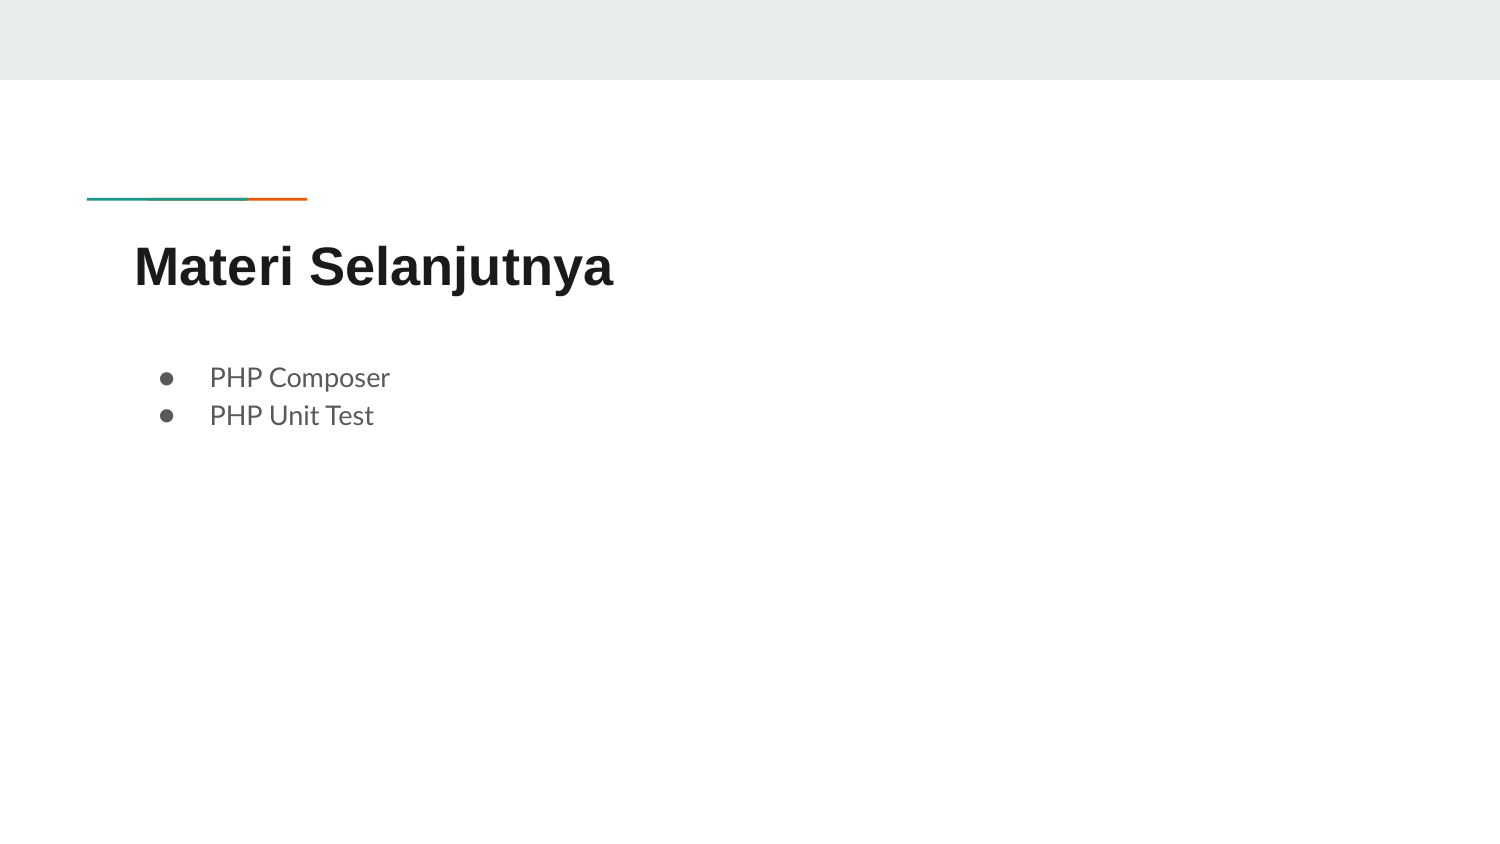

# Materi Selanjutnya
PHP Composer
PHP Unit Test